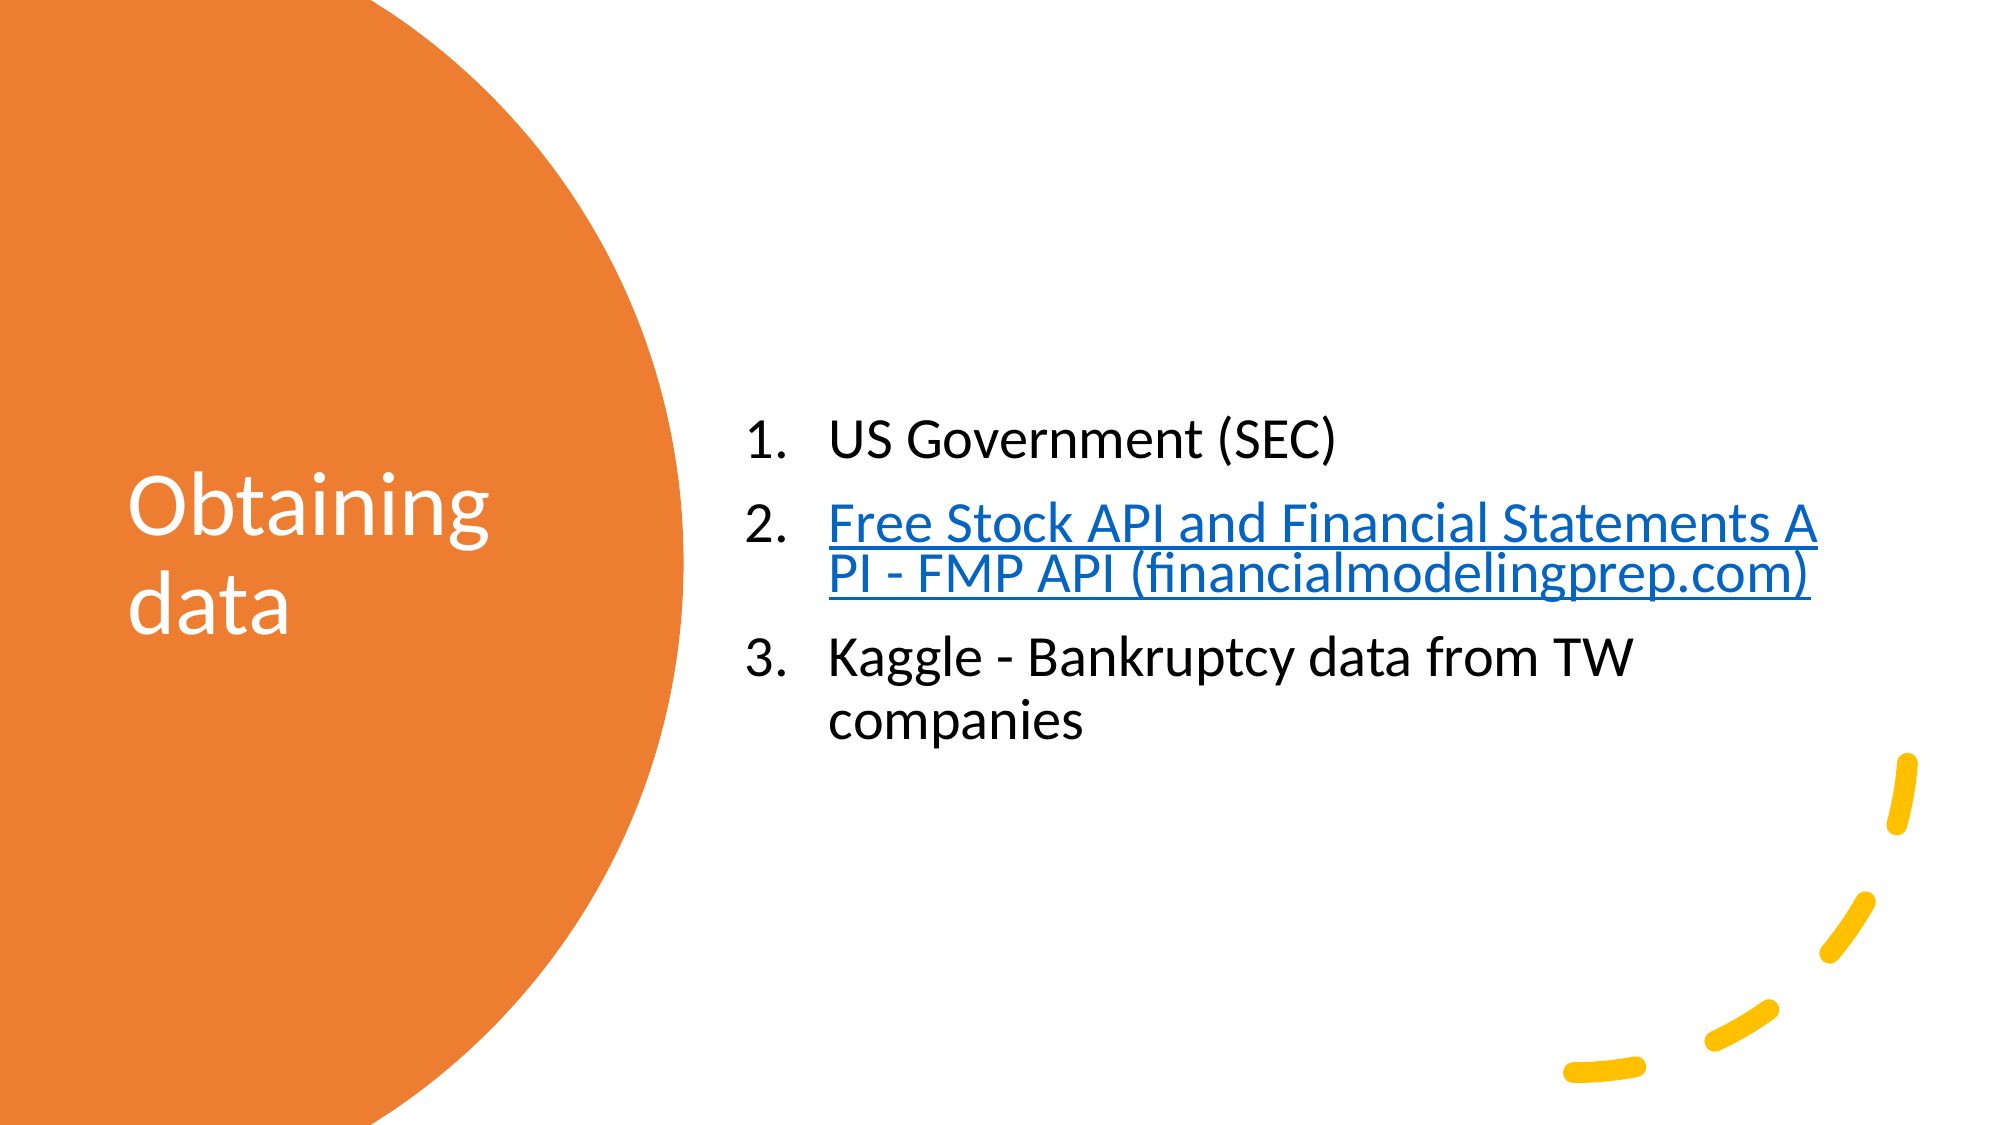

US Government (SEC)
Free Stock API and Financial Statements API - FMP API (financialmodelingprep.com)
Kaggle - Bankruptcy data from TW companies
# Obtaining data